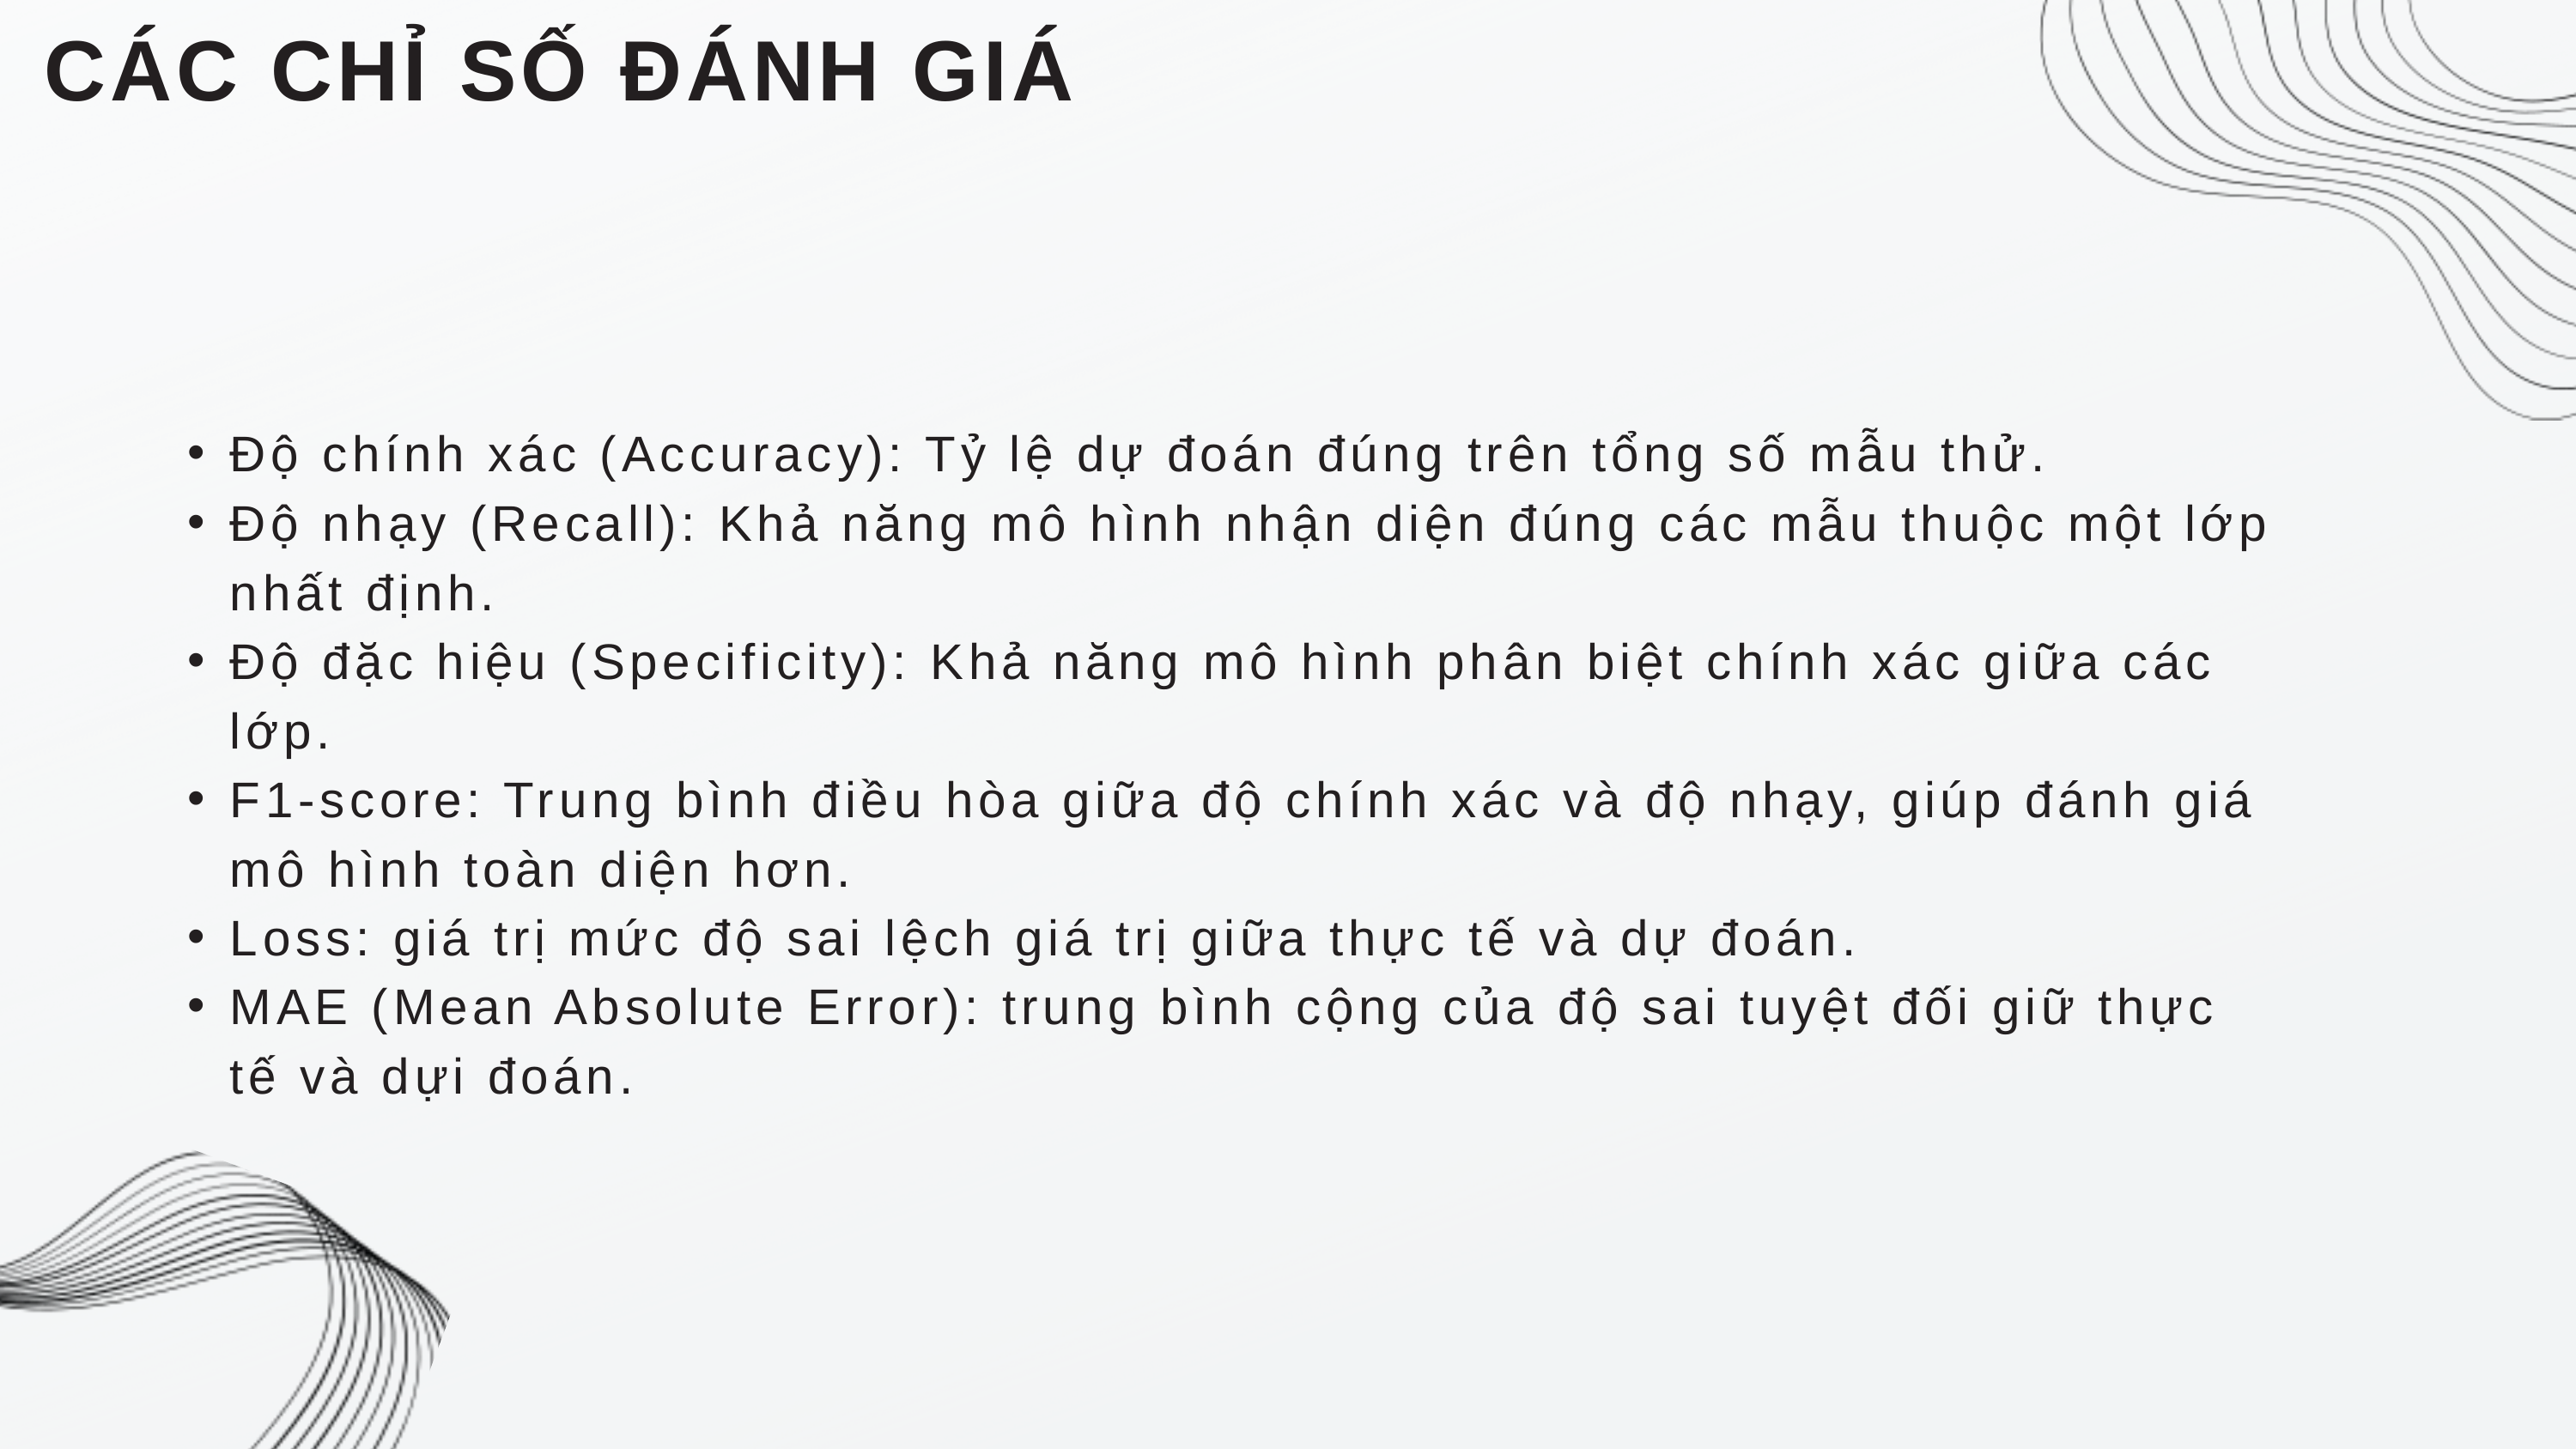

CÁC CHỈ SỐ ĐÁNH GIÁ
Độ chính xác (Accuracy): Tỷ lệ dự đoán đúng trên tổng số mẫu thử.
Độ nhạy (Recall): Khả năng mô hình nhận diện đúng các mẫu thuộc một lớp nhất định.
Độ đặc hiệu (Specificity): Khả năng mô hình phân biệt chính xác giữa các lớp.
F1-score: Trung bình điều hòa giữa độ chính xác và độ nhạy, giúp đánh giá mô hình toàn diện hơn.
Loss: giá trị mức độ sai lệch giá trị giữa thực tế và dự đoán.
MAE (Mean Absolute Error): trung bình cộng của độ sai tuyệt đối giữ thực tế và dựi đoán.